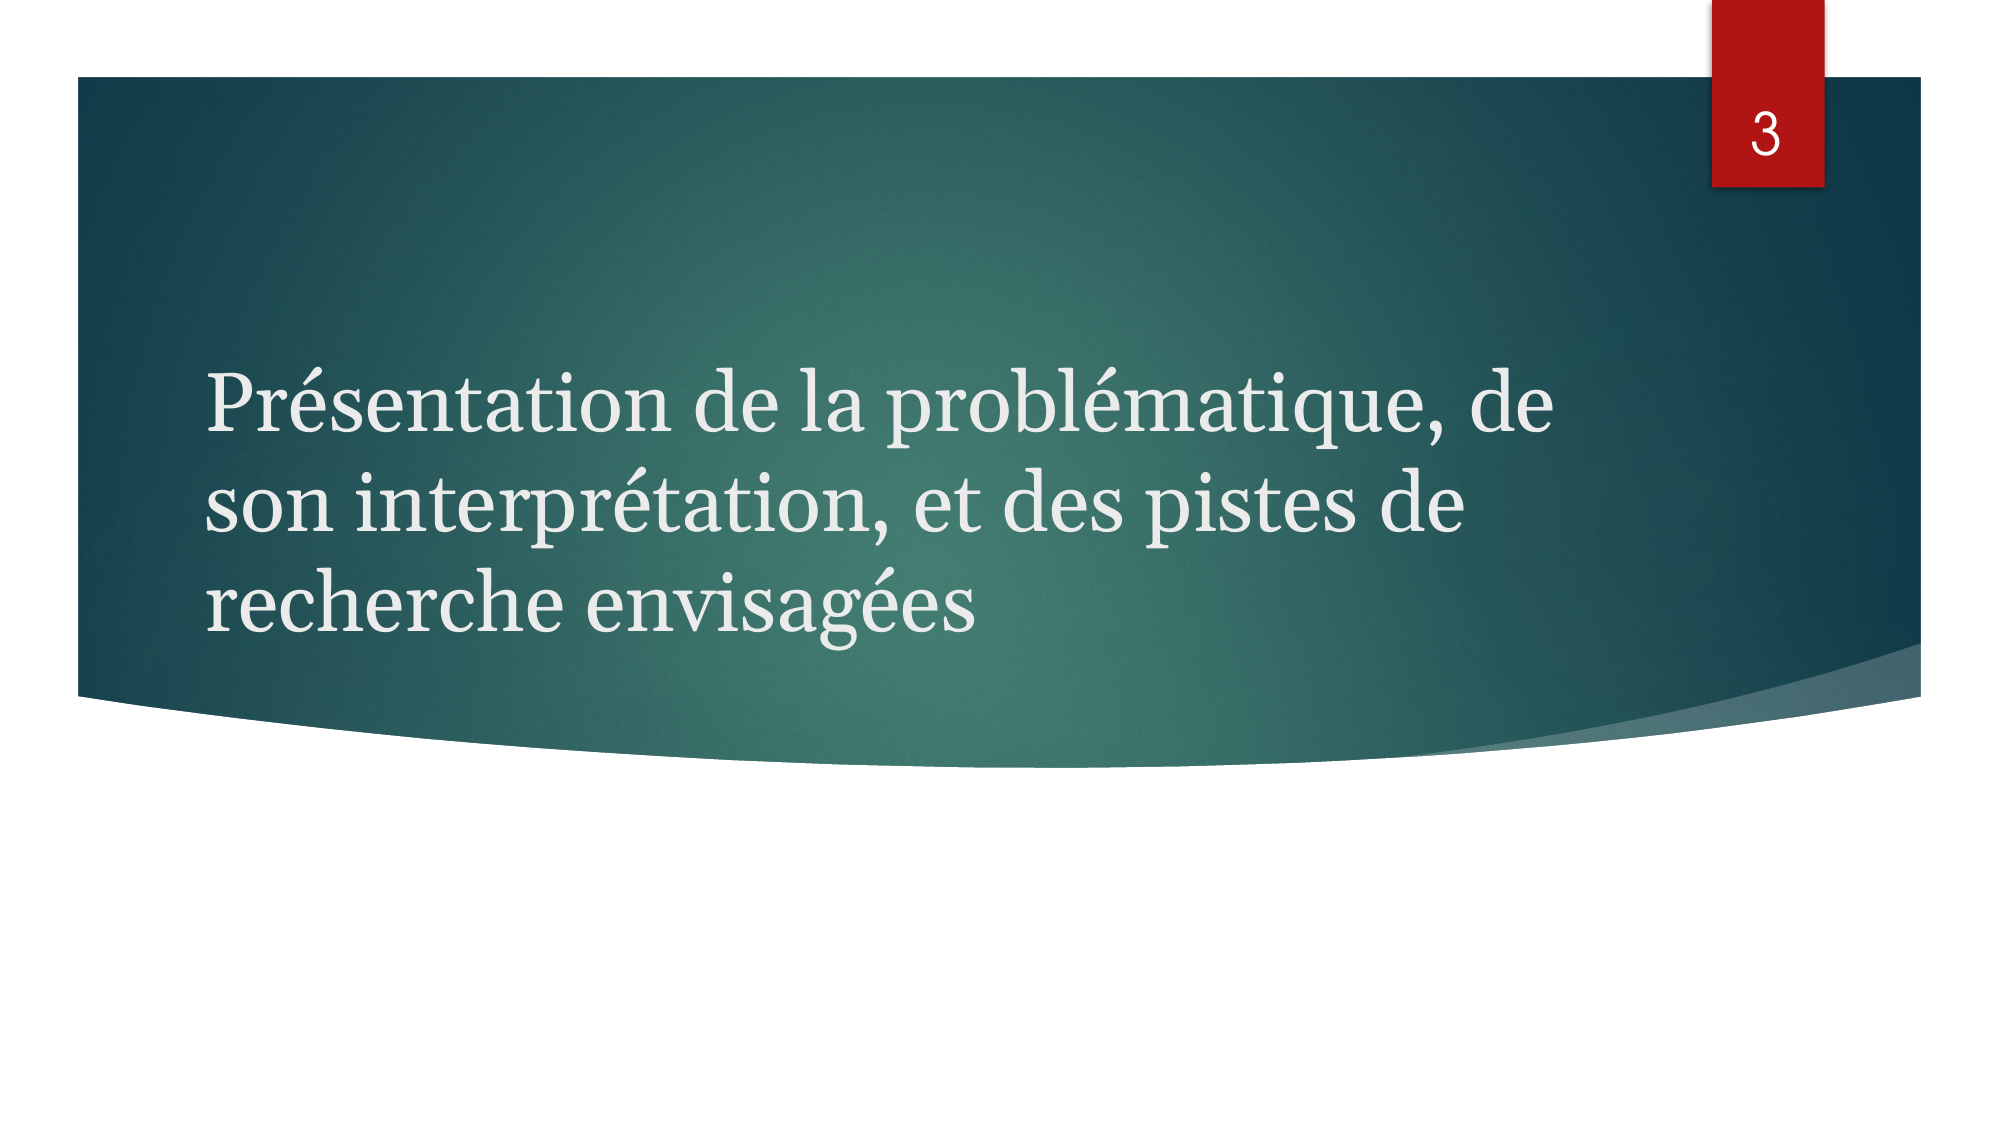

3
# Présentation de la problématique, de son interprétation, et des pistes de recherche envisagées